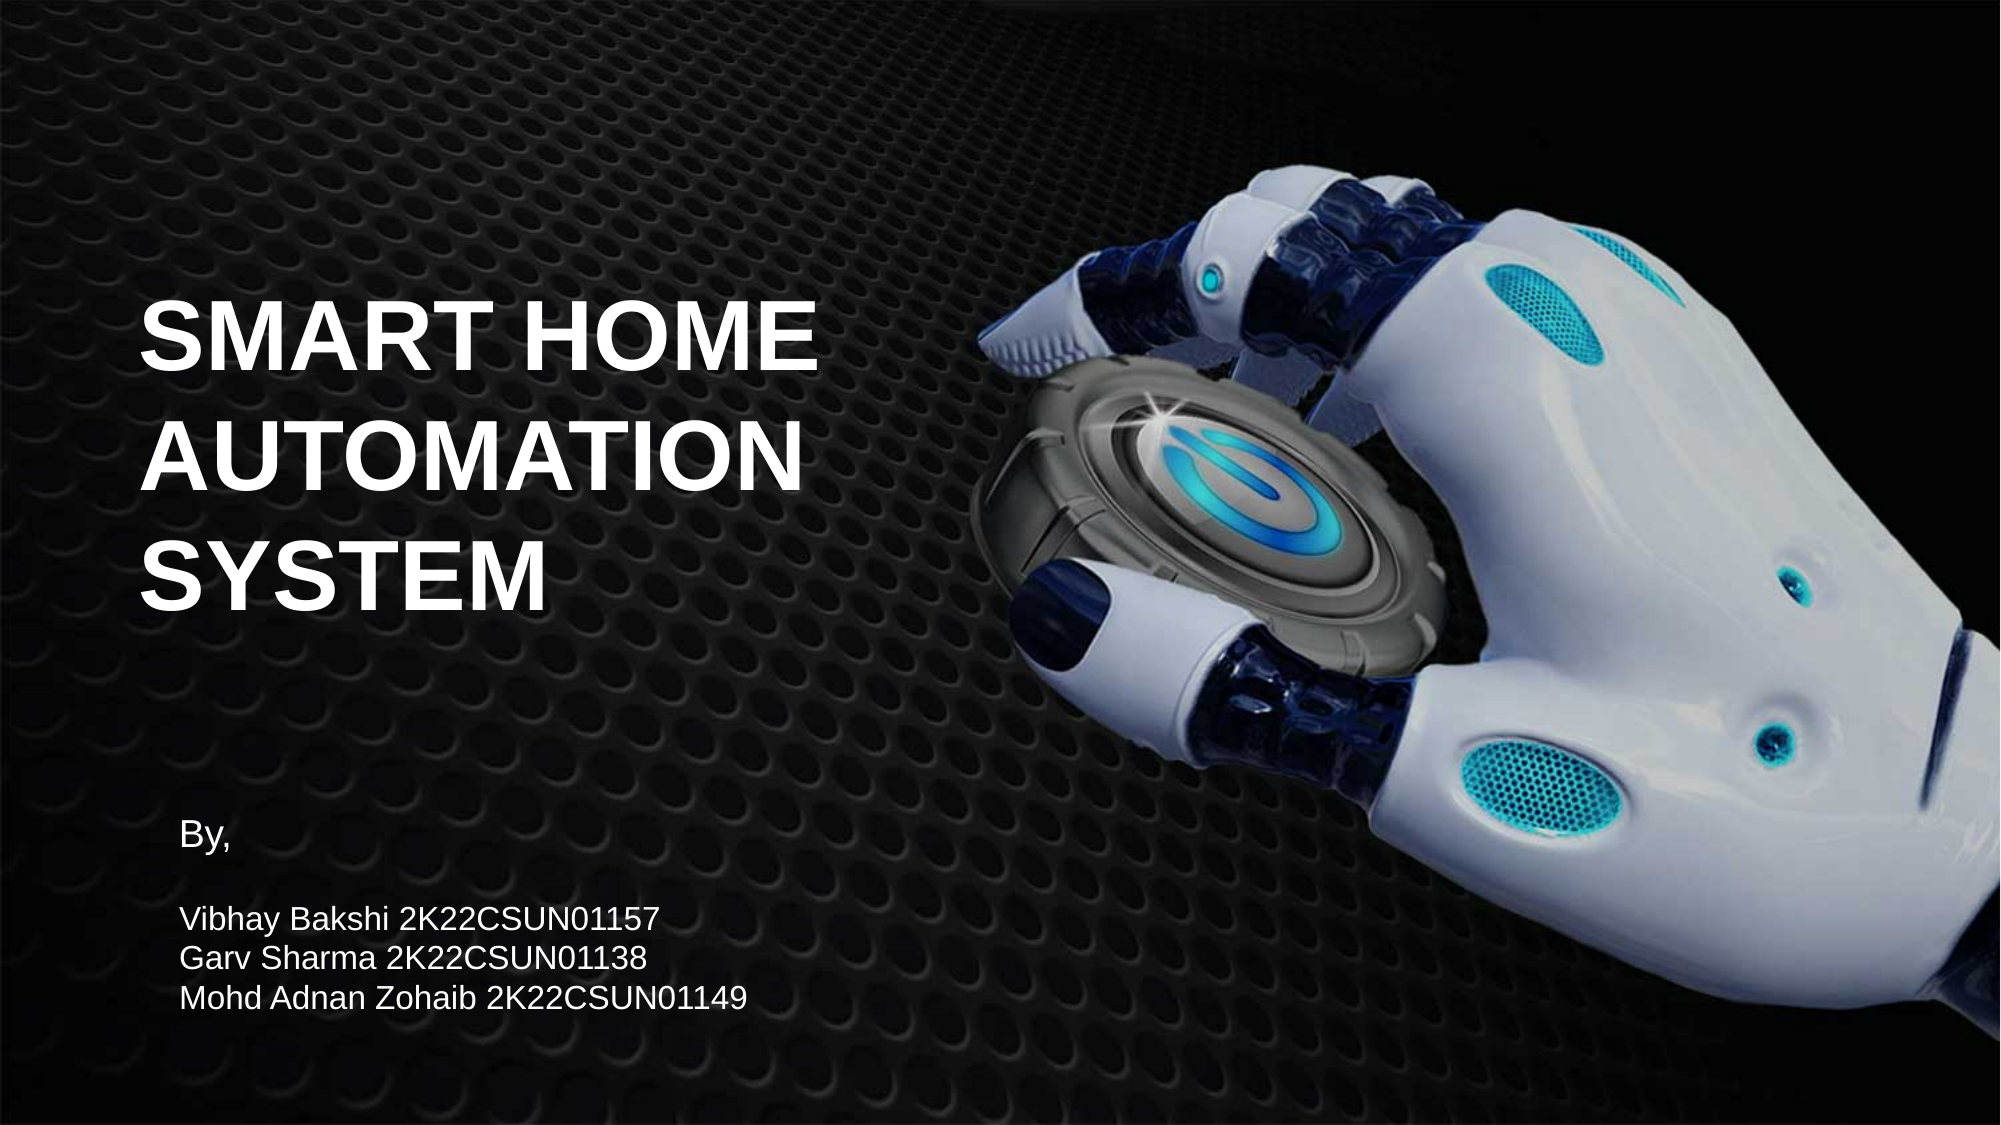

SMART HOME
AUTOMATION SYSTEM
By,
Vibhay Bakshi 2K22CSUN01157
Garv Sharma 2K22CSUN01138
Mohd Adnan Zohaib 2K22CSUN01149